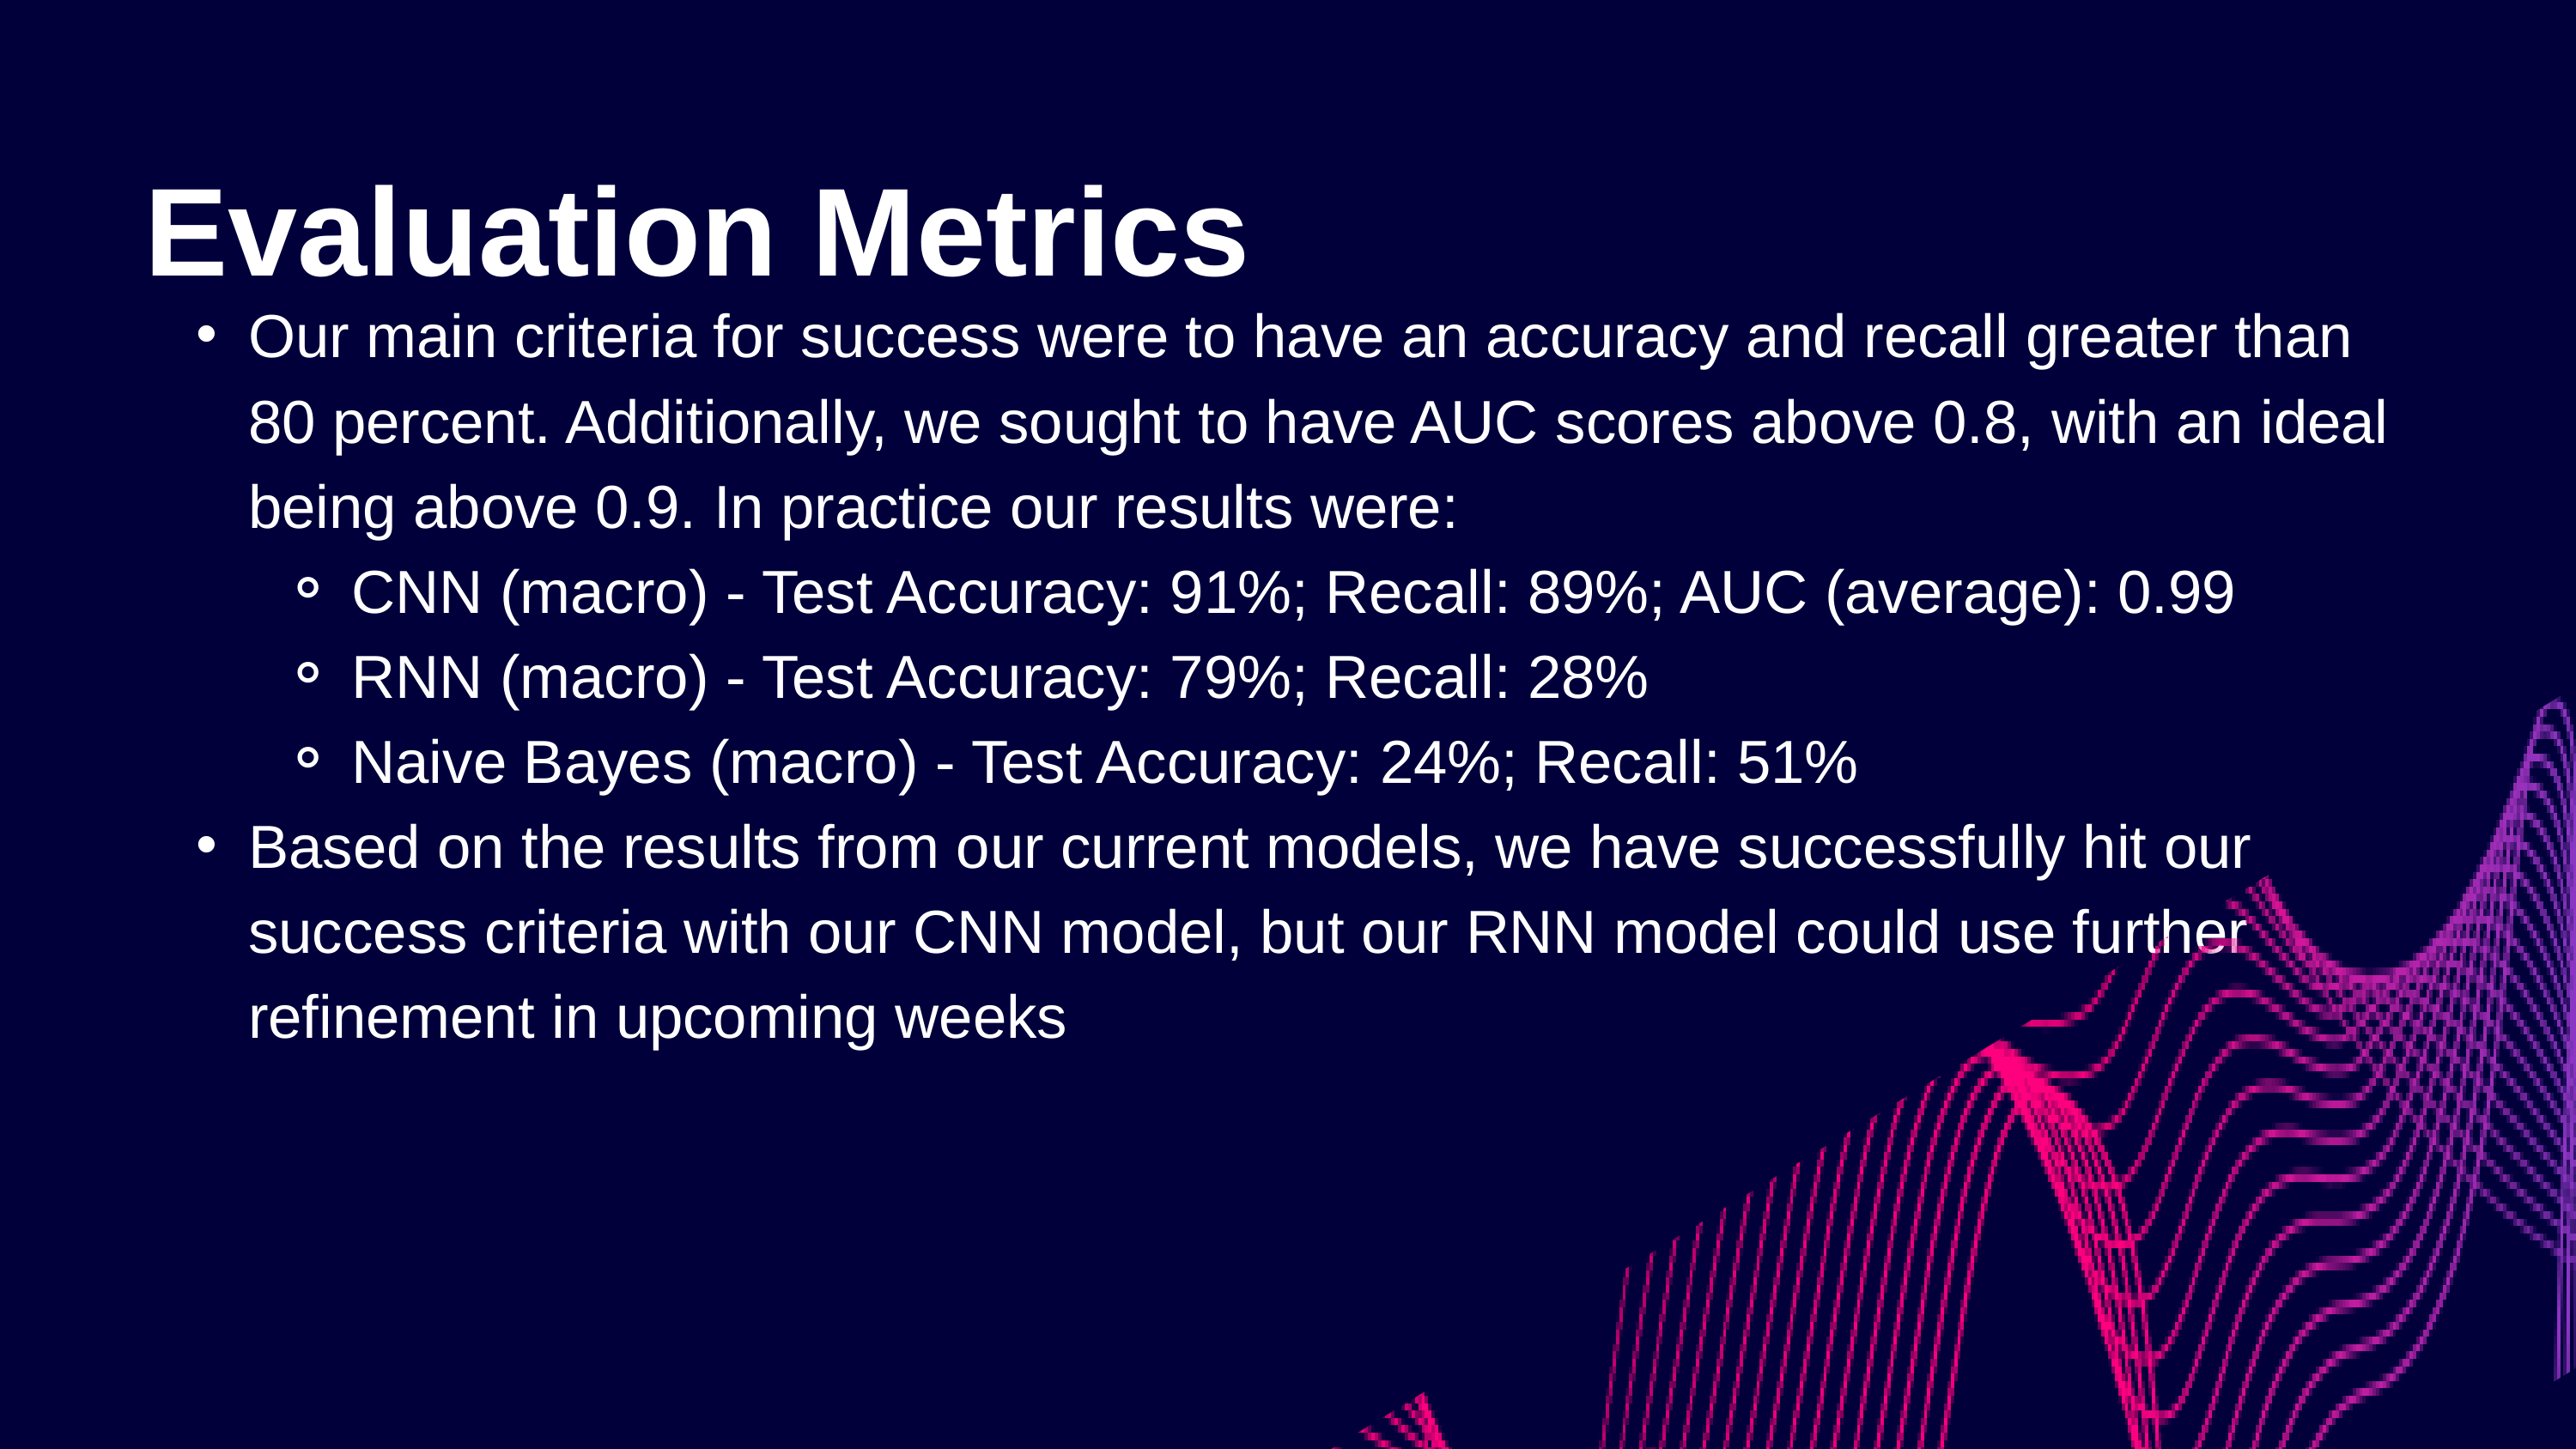

Evaluation Metrics
Our main criteria for success were to have an accuracy and recall greater than 80 percent. Additionally, we sought to have AUC scores above 0.8, with an ideal being above 0.9. In practice our results were:
CNN (macro) - Test Accuracy: 91%; Recall: 89%; AUC (average): 0.99
RNN (macro) - Test Accuracy: 79%; Recall: 28%
Naive Bayes (macro) - Test Accuracy: 24%; Recall: 51%
Based on the results from our current models, we have successfully hit our success criteria with our CNN model, but our RNN model could use further refinement in upcoming weeks